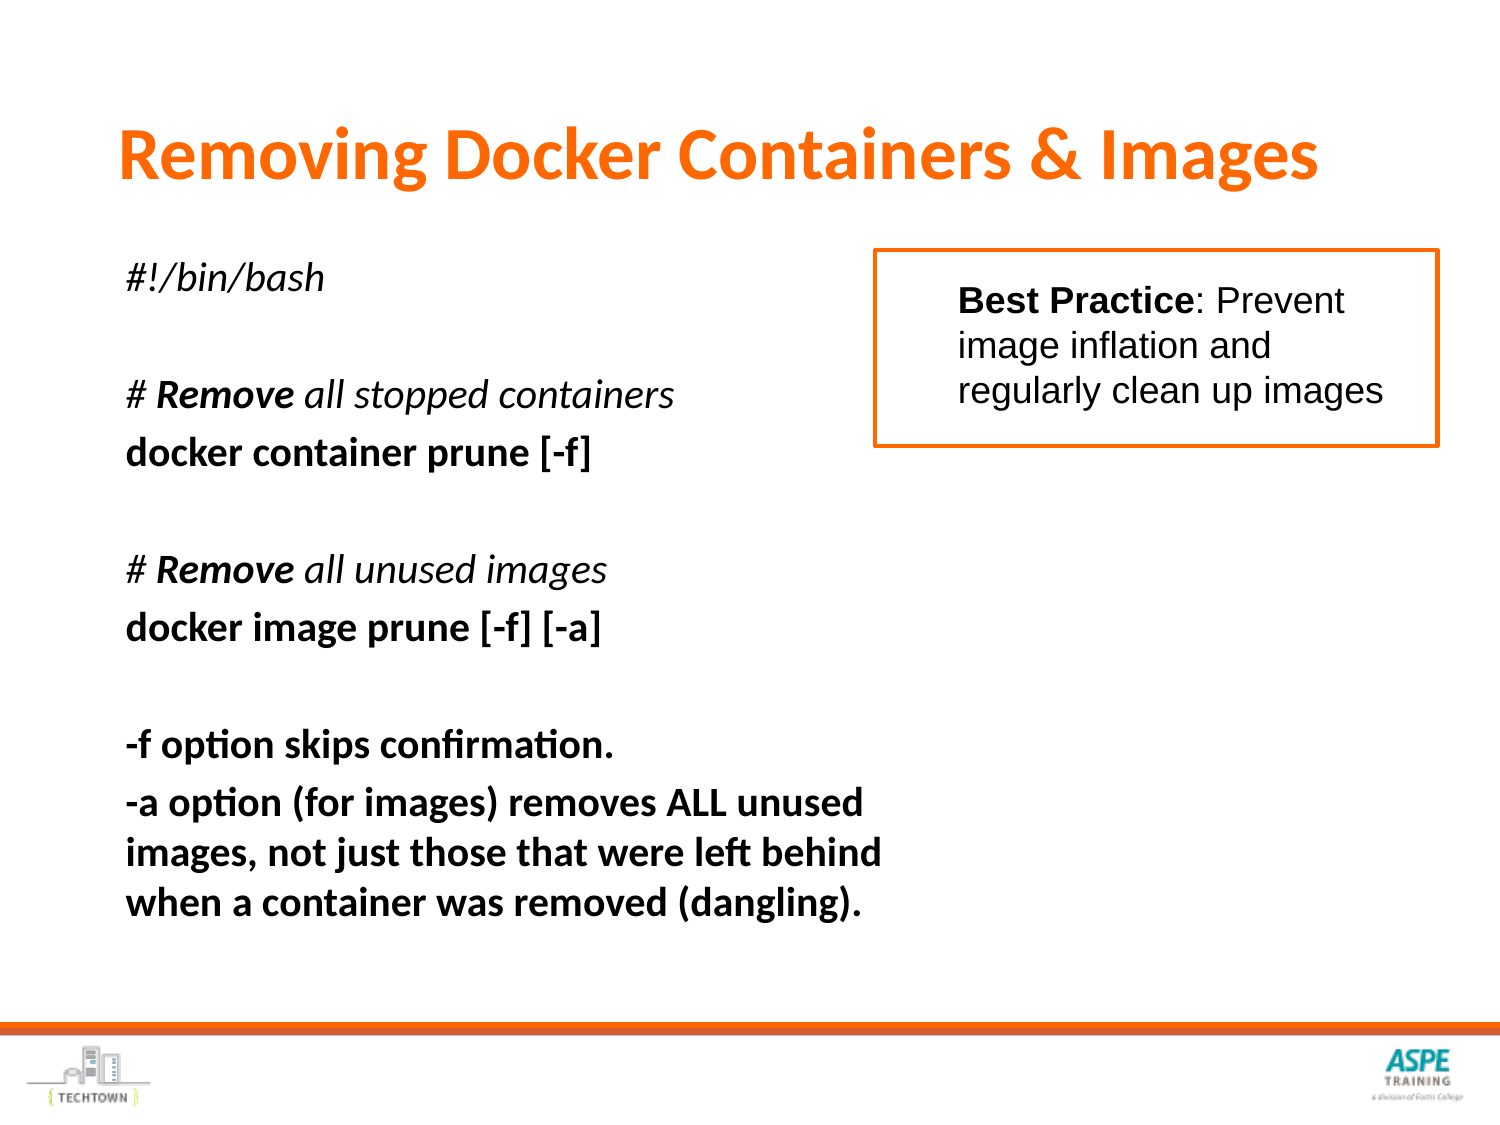

# Removing Docker Containers & Images
#!/bin/bash

# Remove all stopped containers
docker container prune [-f]

# Remove all unused images
docker image prune [-f] [-a]

-f option skips confirmation.
-a option (for images) removes ALL unused images, not just those that were left behind when a container was removed (dangling).

Best Practice: Prevent image inflation and regularly clean up images